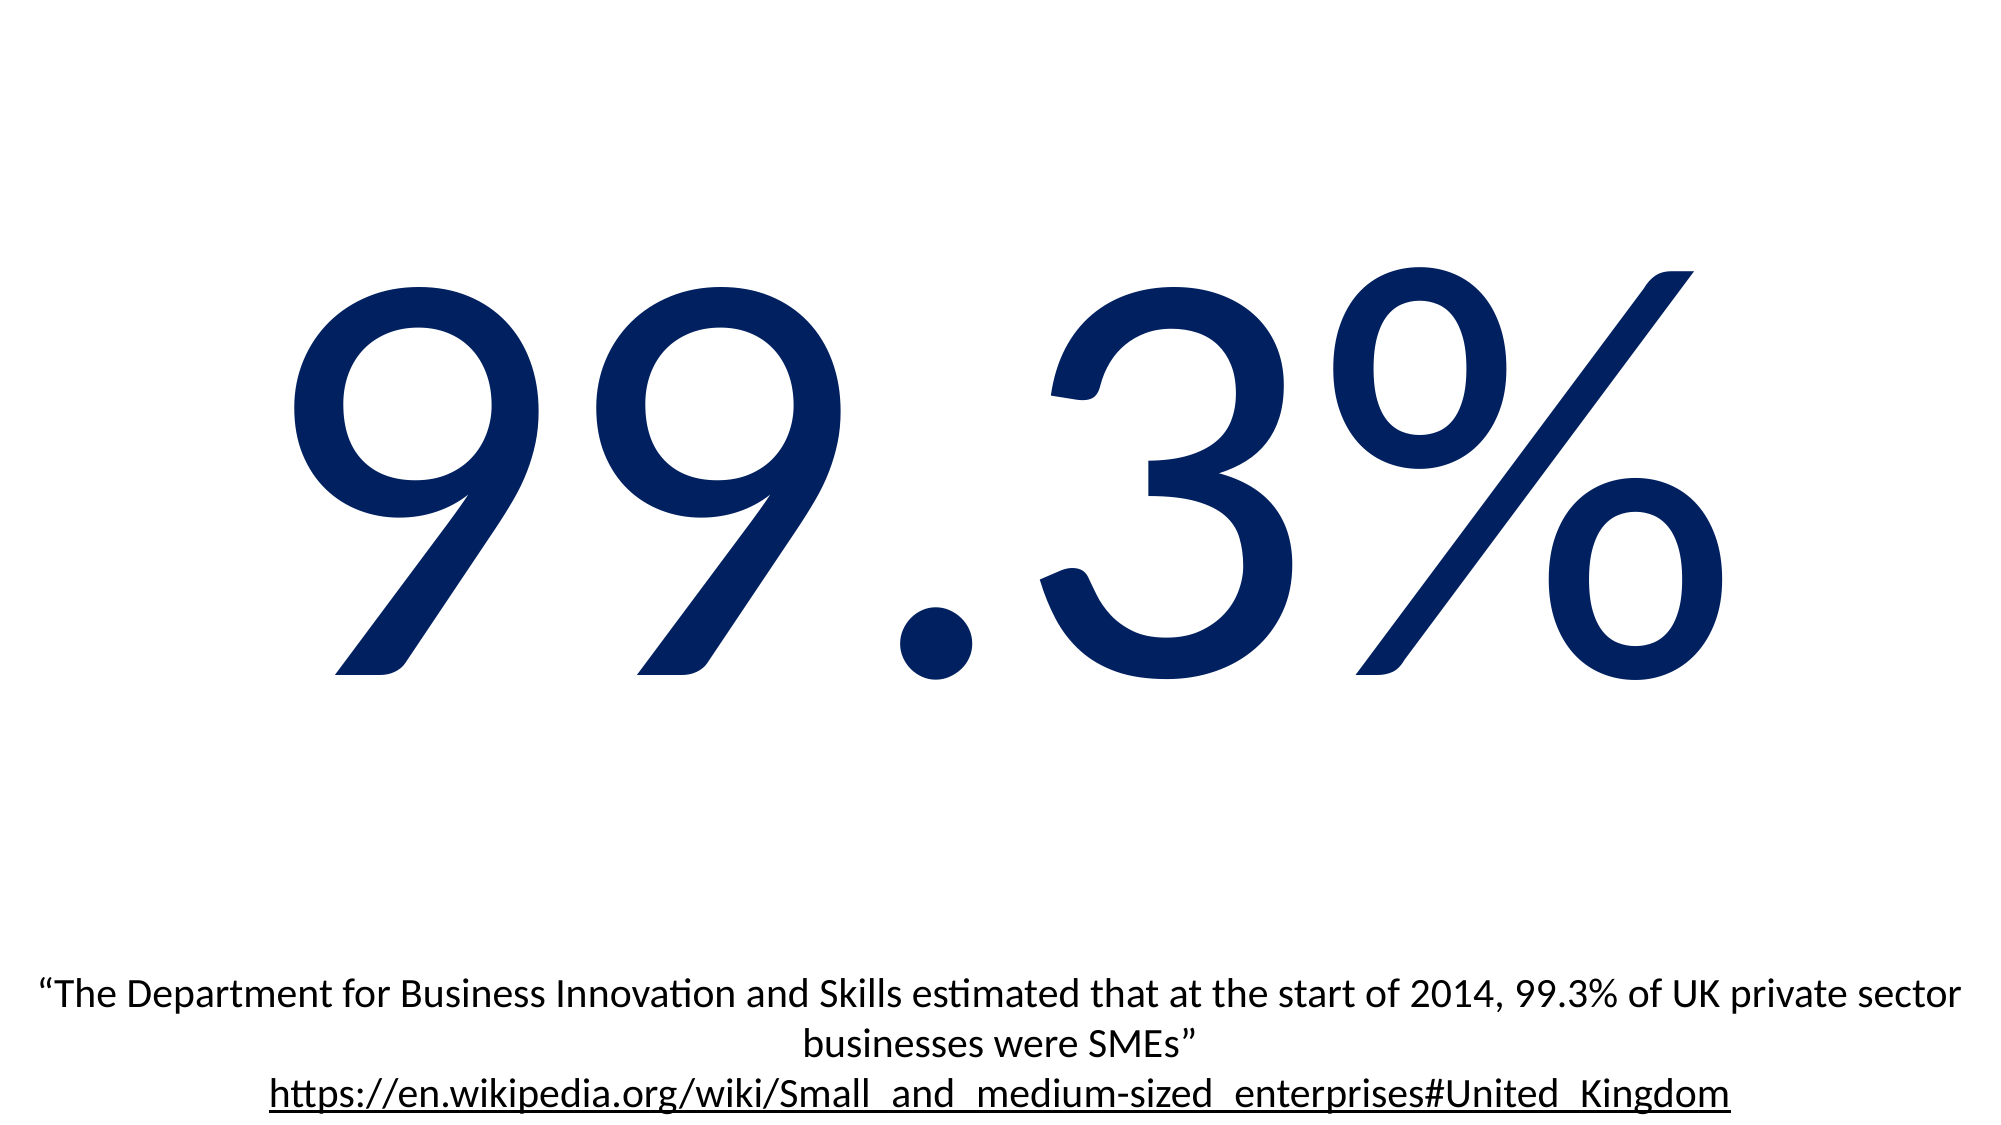

99.3%
“The Department for Business Innovation and Skills estimated that at the start of 2014, 99.3% of UK private sector businesses were SMEs”
https://en.wikipedia.org/wiki/Small_and_medium-sized_enterprises#United_Kingdom